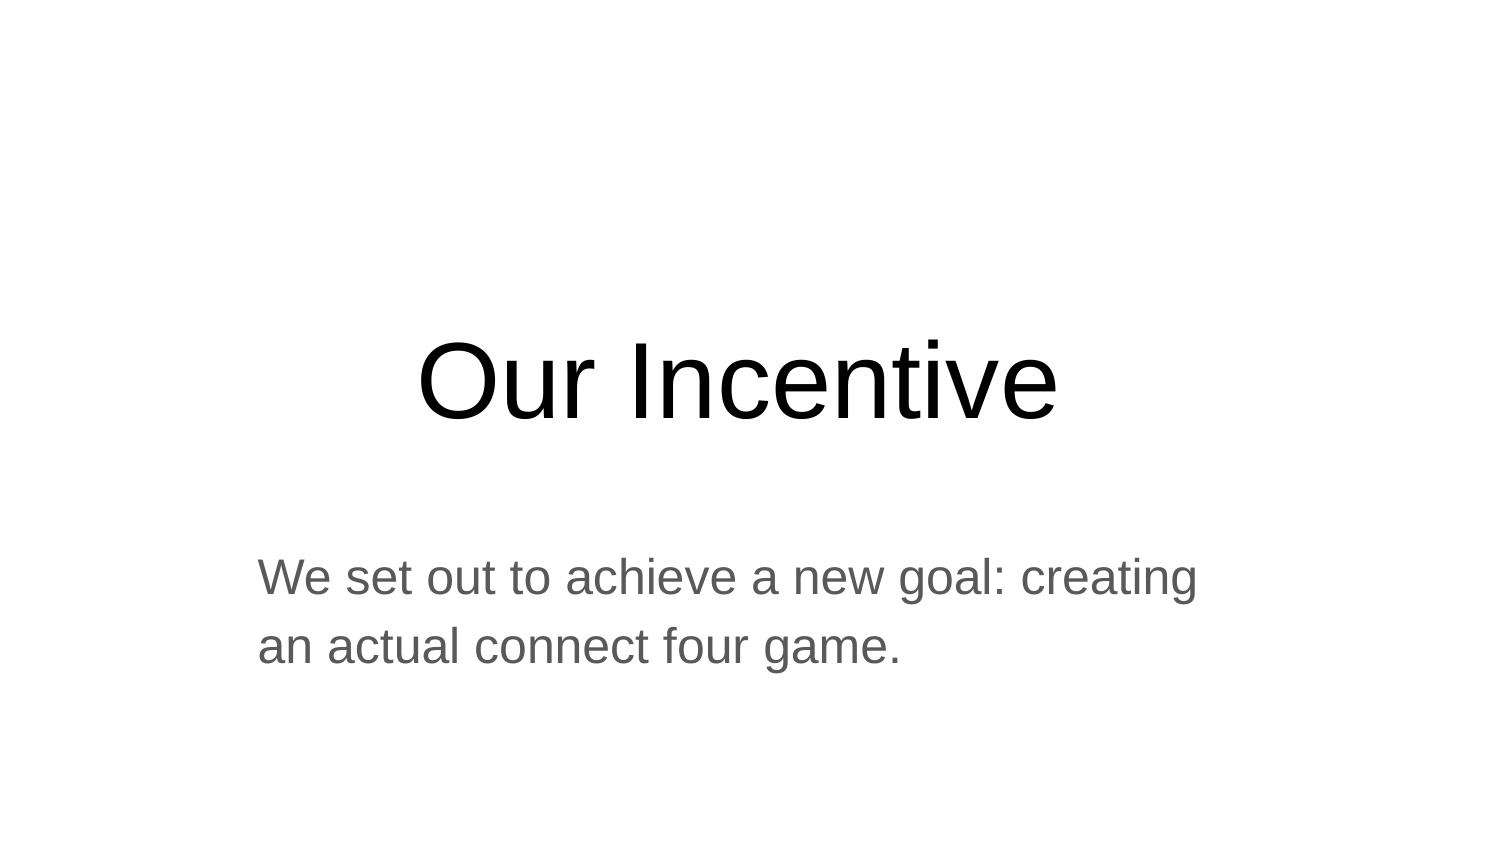

# Our Incentive
We set out to achieve a new goal: creating an actual connect four game.